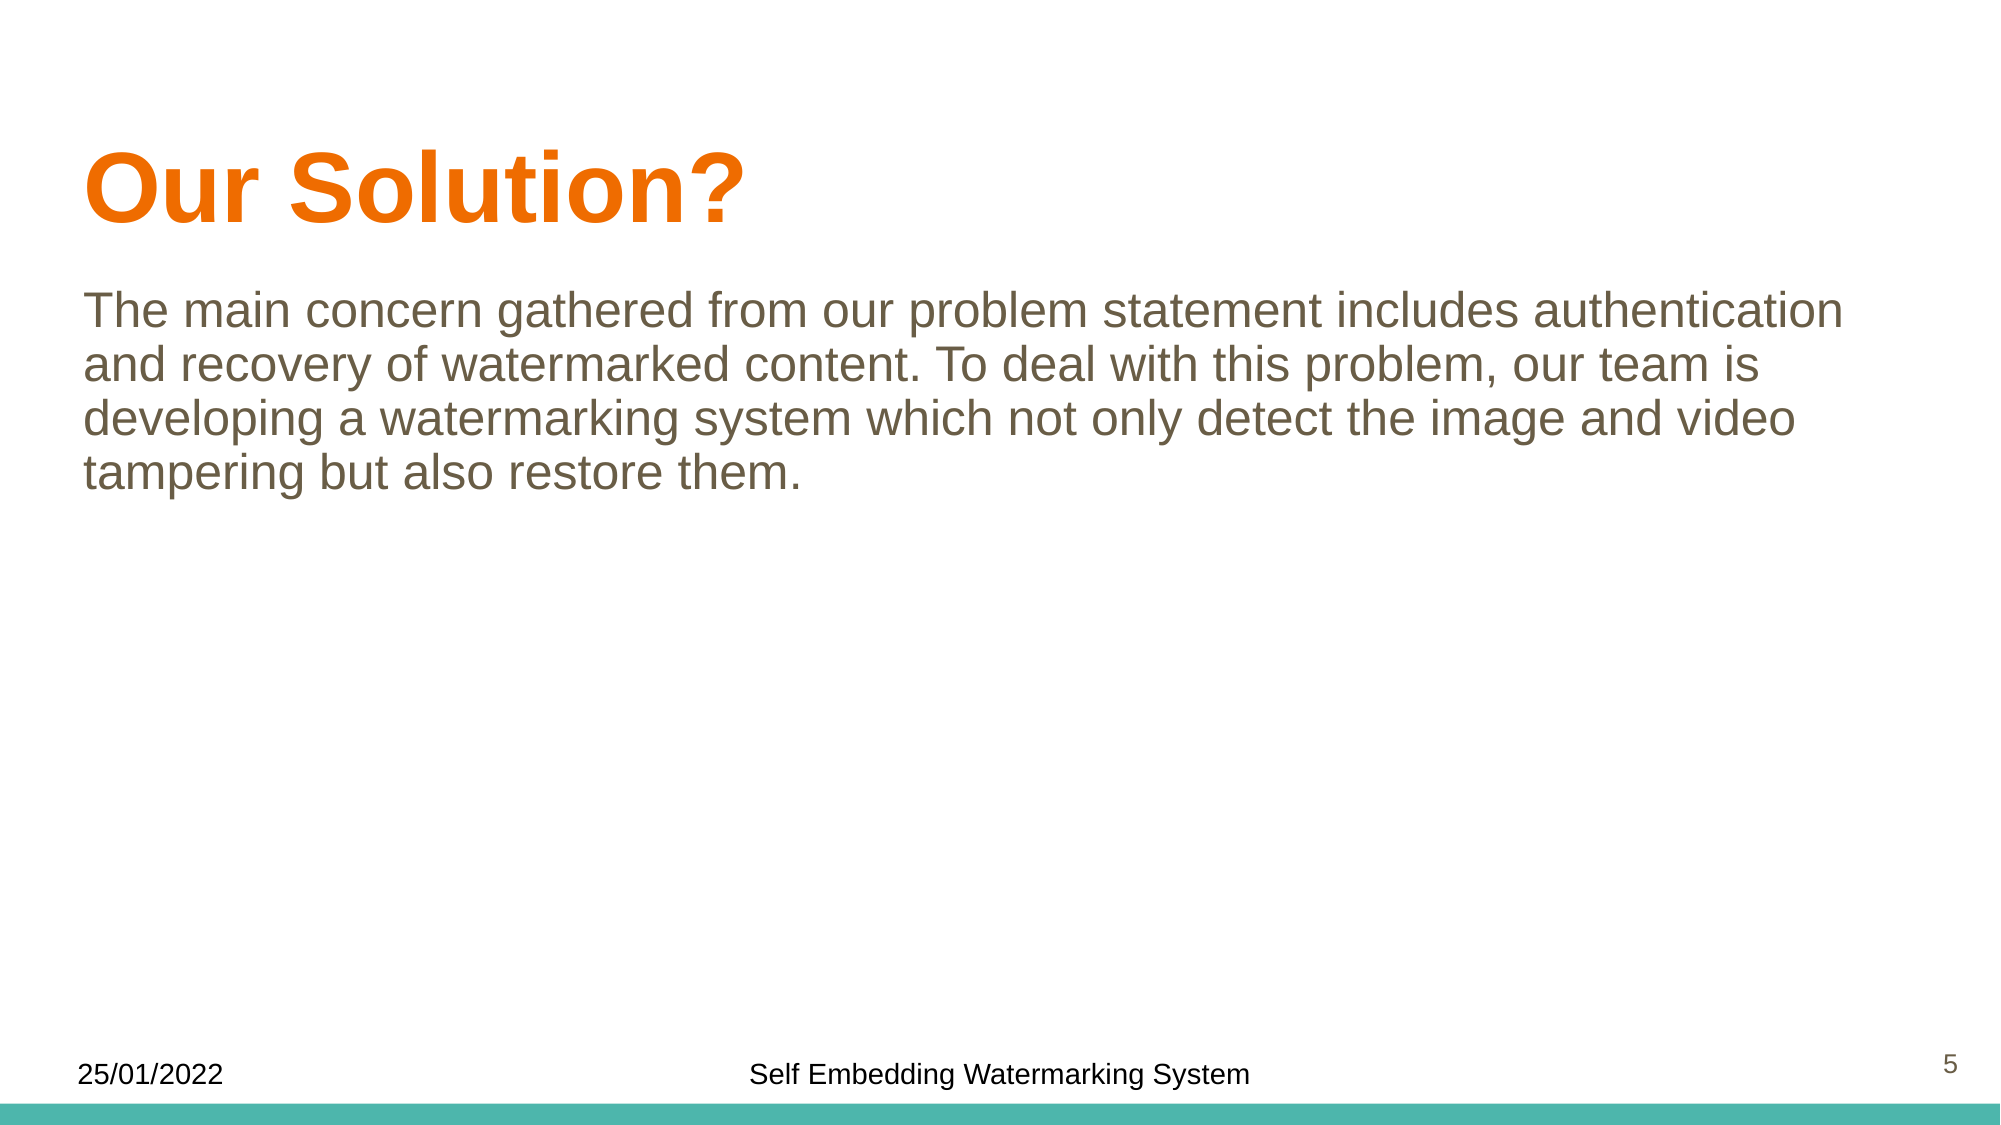

# Our Solution?
The main concern gathered from our problem statement includes authentication and recovery of watermarked content. To deal with this problem, our team is developing a watermarking system which not only detect the image and video tampering but also restore them.

5
25/01/2022
Self Embedding Watermarking System